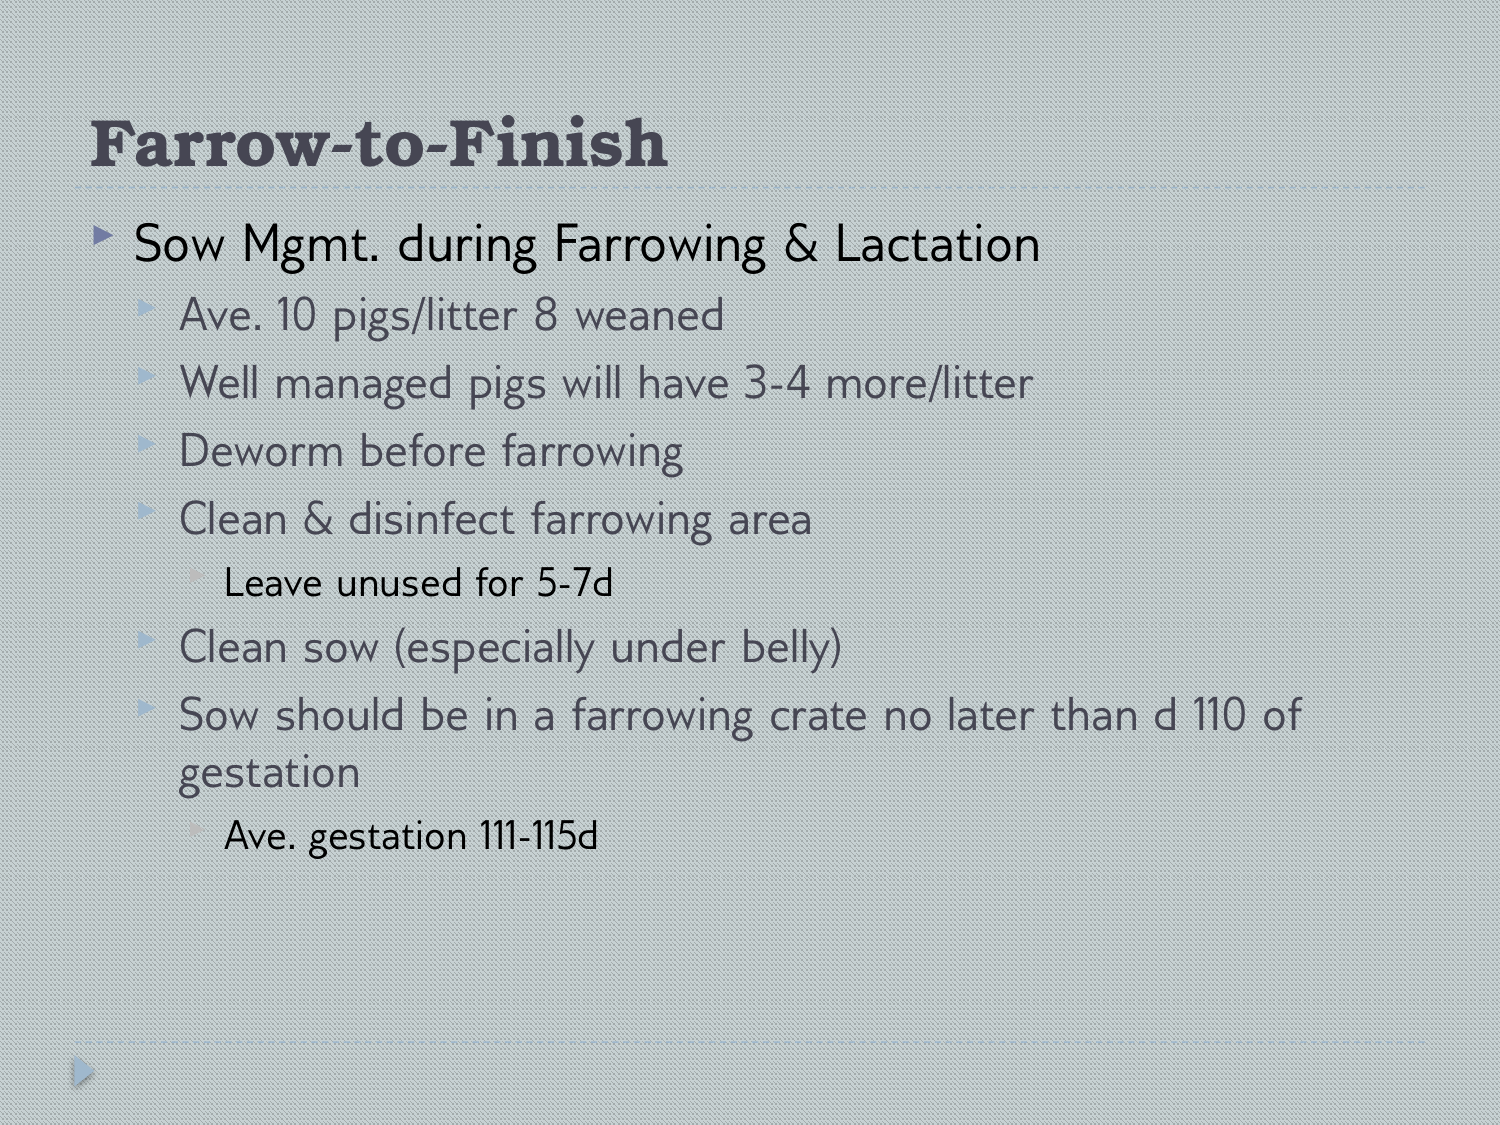

# Farrow-to-Finish
Sow Mgmt. during Farrowing & Lactation
Ave. 10 pigs/litter 8 weaned
Well managed pigs will have 3-4 more/litter
Deworm before farrowing
Clean & disinfect farrowing area
Leave unused for 5-7d
Clean sow (especially under belly)
Sow should be in a farrowing crate no later than d 110 of gestation
Ave. gestation 111-115d